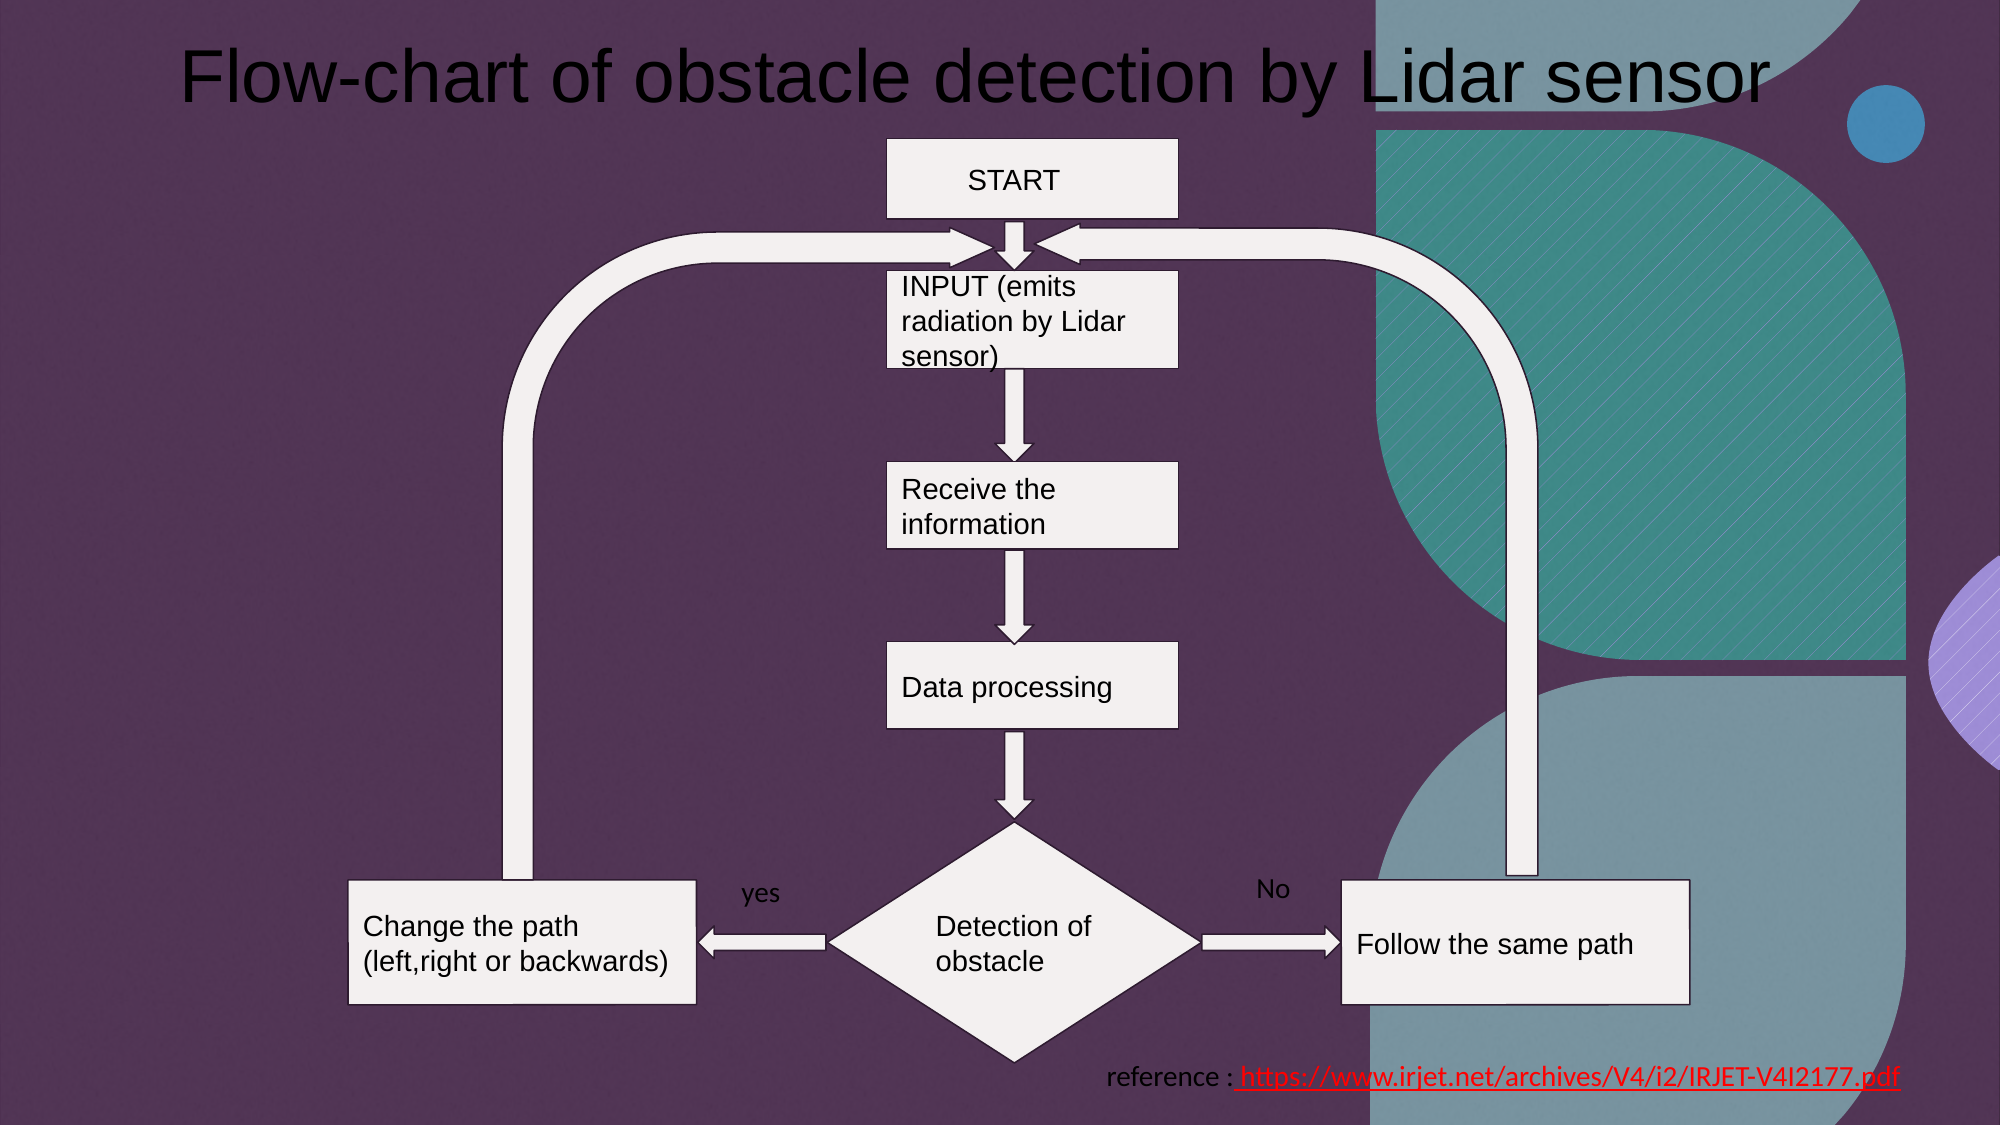

# Flow-chart of obstacle detection by Lidar sensor
        START

INPUT (emits radiation by Lidar sensor)

Receive the information

Data processing

Detection of obstacle
No
yes
Change the path
(left,right or backwards)
Follow the same path

reference : https://www.irjet.net/archives/V4/i2/IRJET-V4I2177.pdf